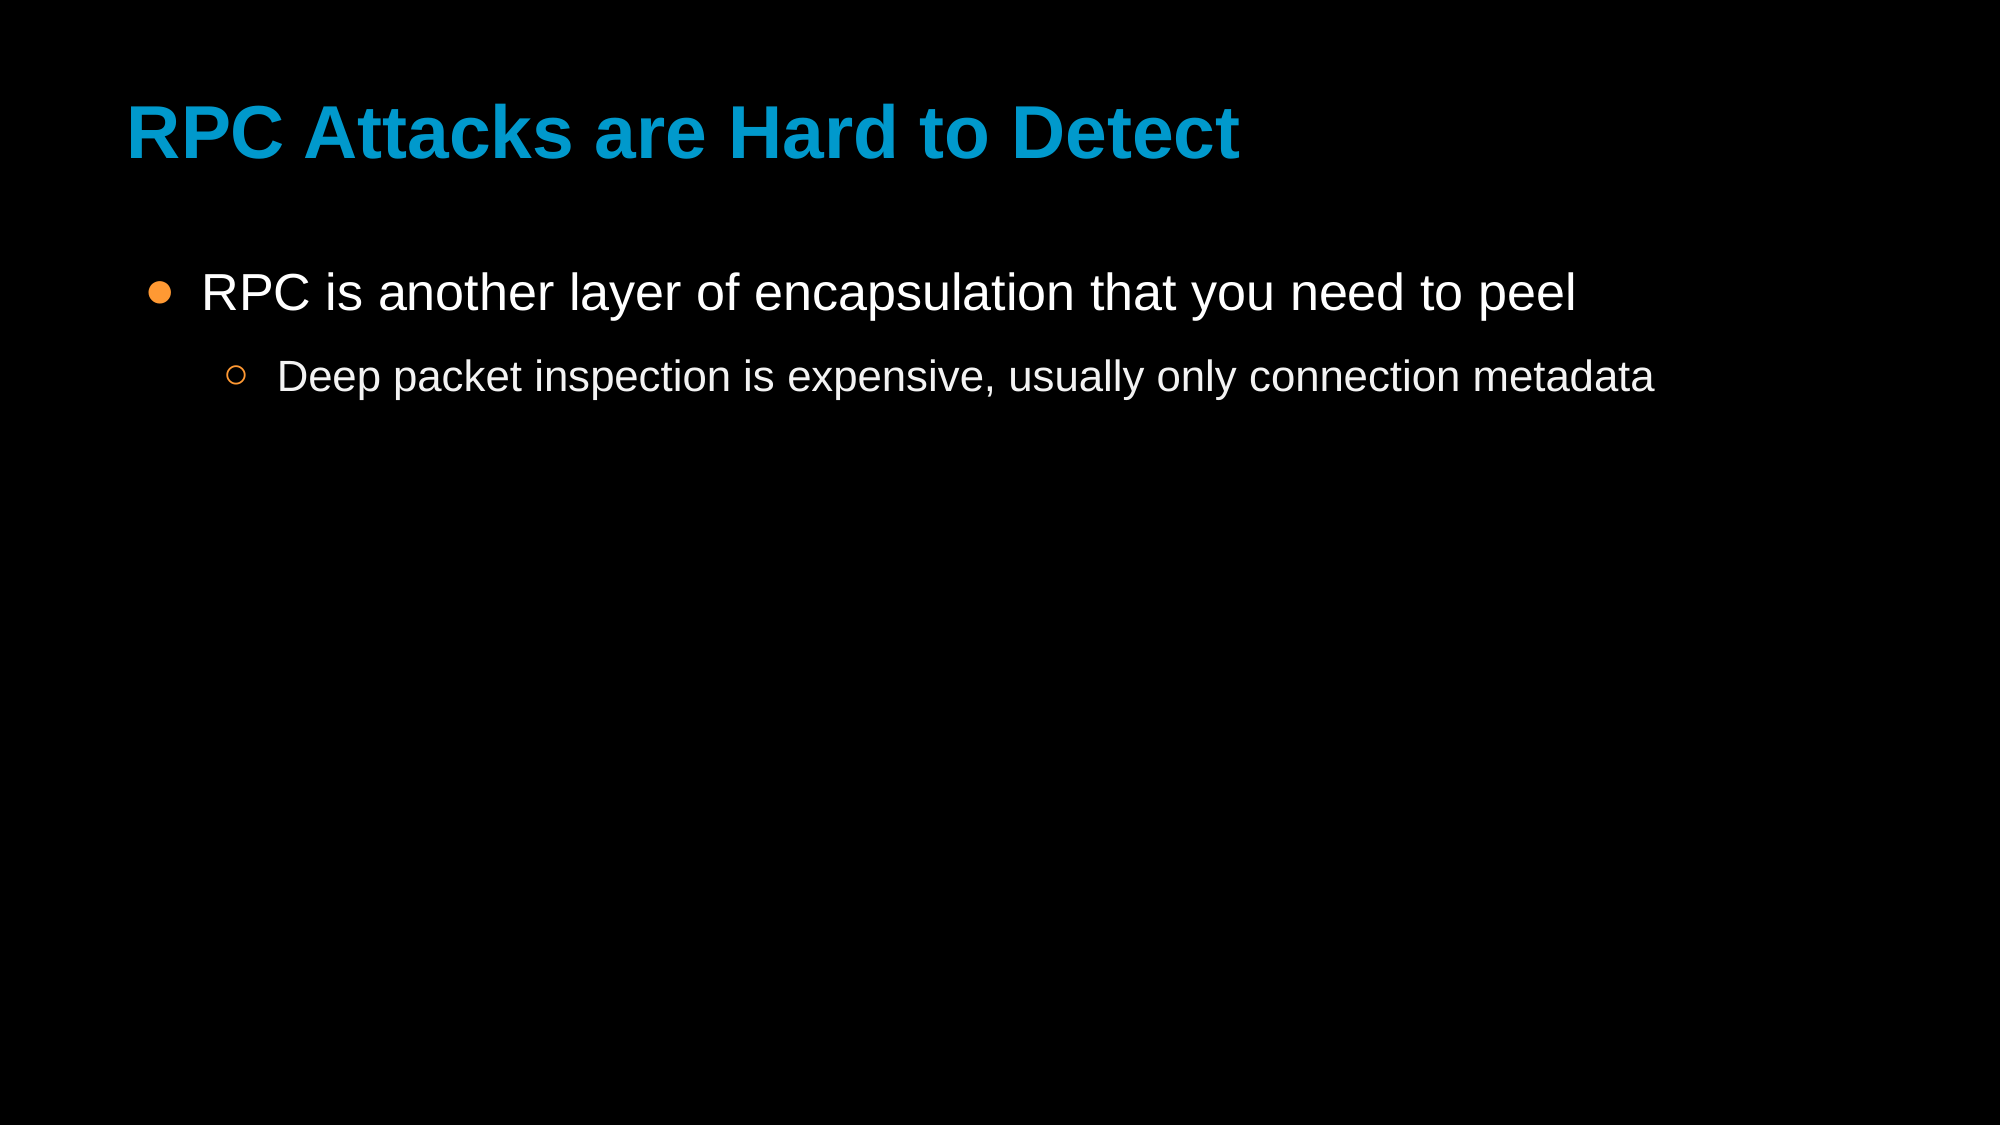

# RPC Attacks are Hard to Detect
RPC is another layer of encapsulation that you need to peel
Deep packet inspection is expensive, usually only connection metadata